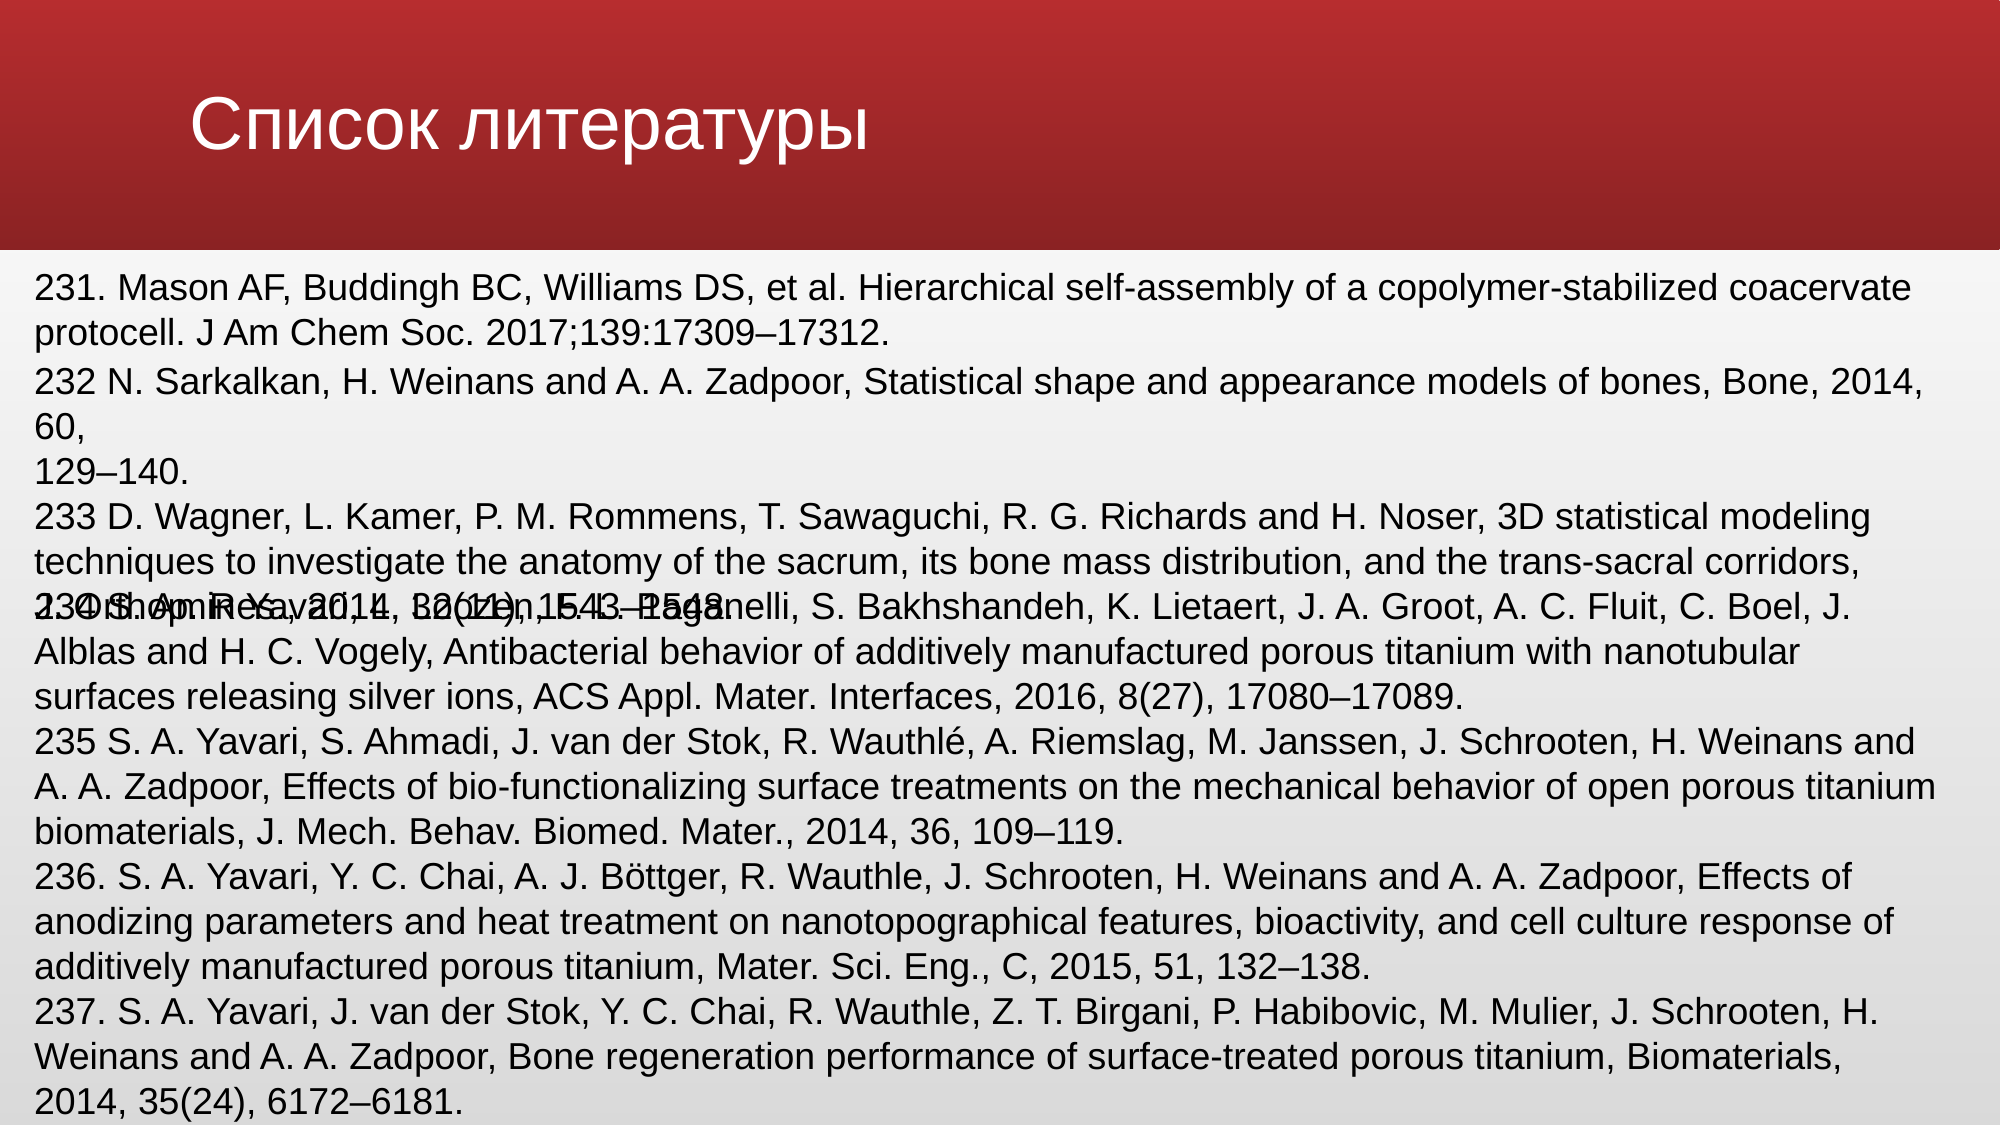

# Список литературы
231. Mason AF, Buddingh BC, Williams DS, et al. Hierarchical self-assembly of a copolymer-stabilized coacervate protocell. J Am Chem Soc. 2017;139:17309–17312.
232 N. Sarkalkan, H. Weinans and A. A. Zadpoor, Statistical shape and appearance models of bones, Bone, 2014, 60,
129–140.
233 D. Wagner, L. Kamer, P. M. Rommens, T. Sawaguchi, R. G. Richards and H. Noser, 3D statistical modeling techniques to investigate the anatomy of the sacrum, its bone mass distribution, and the trans-sacral corridors,
J. Orthop. Res., 2014, 32(11), 1543–1548.
234 S. Amin Yavari, L. Loozen, F. L. Paganelli, S. Bakhshandeh, K. Lietaert, J. A. Groot, A. C. Fluit, C. Boel, J. Alblas and H. C. Vogely, Antibacterial behavior of additively manufactured porous titanium with nanotubular surfaces releasing silver ions, ACS Appl. Mater. Interfaces, 2016, 8(27), 17080–17089.
235 S. A. Yavari, S. Ahmadi, J. van der Stok, R. Wauthlé, A. Riemslag, M. Janssen, J. Schrooten, H. Weinans and A. A. Zadpoor, Effects of bio-functionalizing surface treatments on the mechanical behavior of open porous titanium
biomaterials, J. Mech. Behav. Biomed. Mater., 2014, 36, 109–119.
236. S. A. Yavari, Y. C. Chai, A. J. Böttger, R. Wauthle, J. Schrooten, H. Weinans and A. A. Zadpoor, Effects of
anodizing parameters and heat treatment on nanotopographical features, bioactivity, and cell culture response of additively manufactured porous titanium, Mater. Sci. Eng., C, 2015, 51, 132–138.
237. S. A. Yavari, J. van der Stok, Y. C. Chai, R. Wauthle, Z. T. Birgani, P. Habibovic, M. Mulier, J. Schrooten, H. Weinans and A. A. Zadpoor, Bone regeneration performance of surface-treated porous titanium, Biomaterials, 2014, 35(24), 6172–6181.